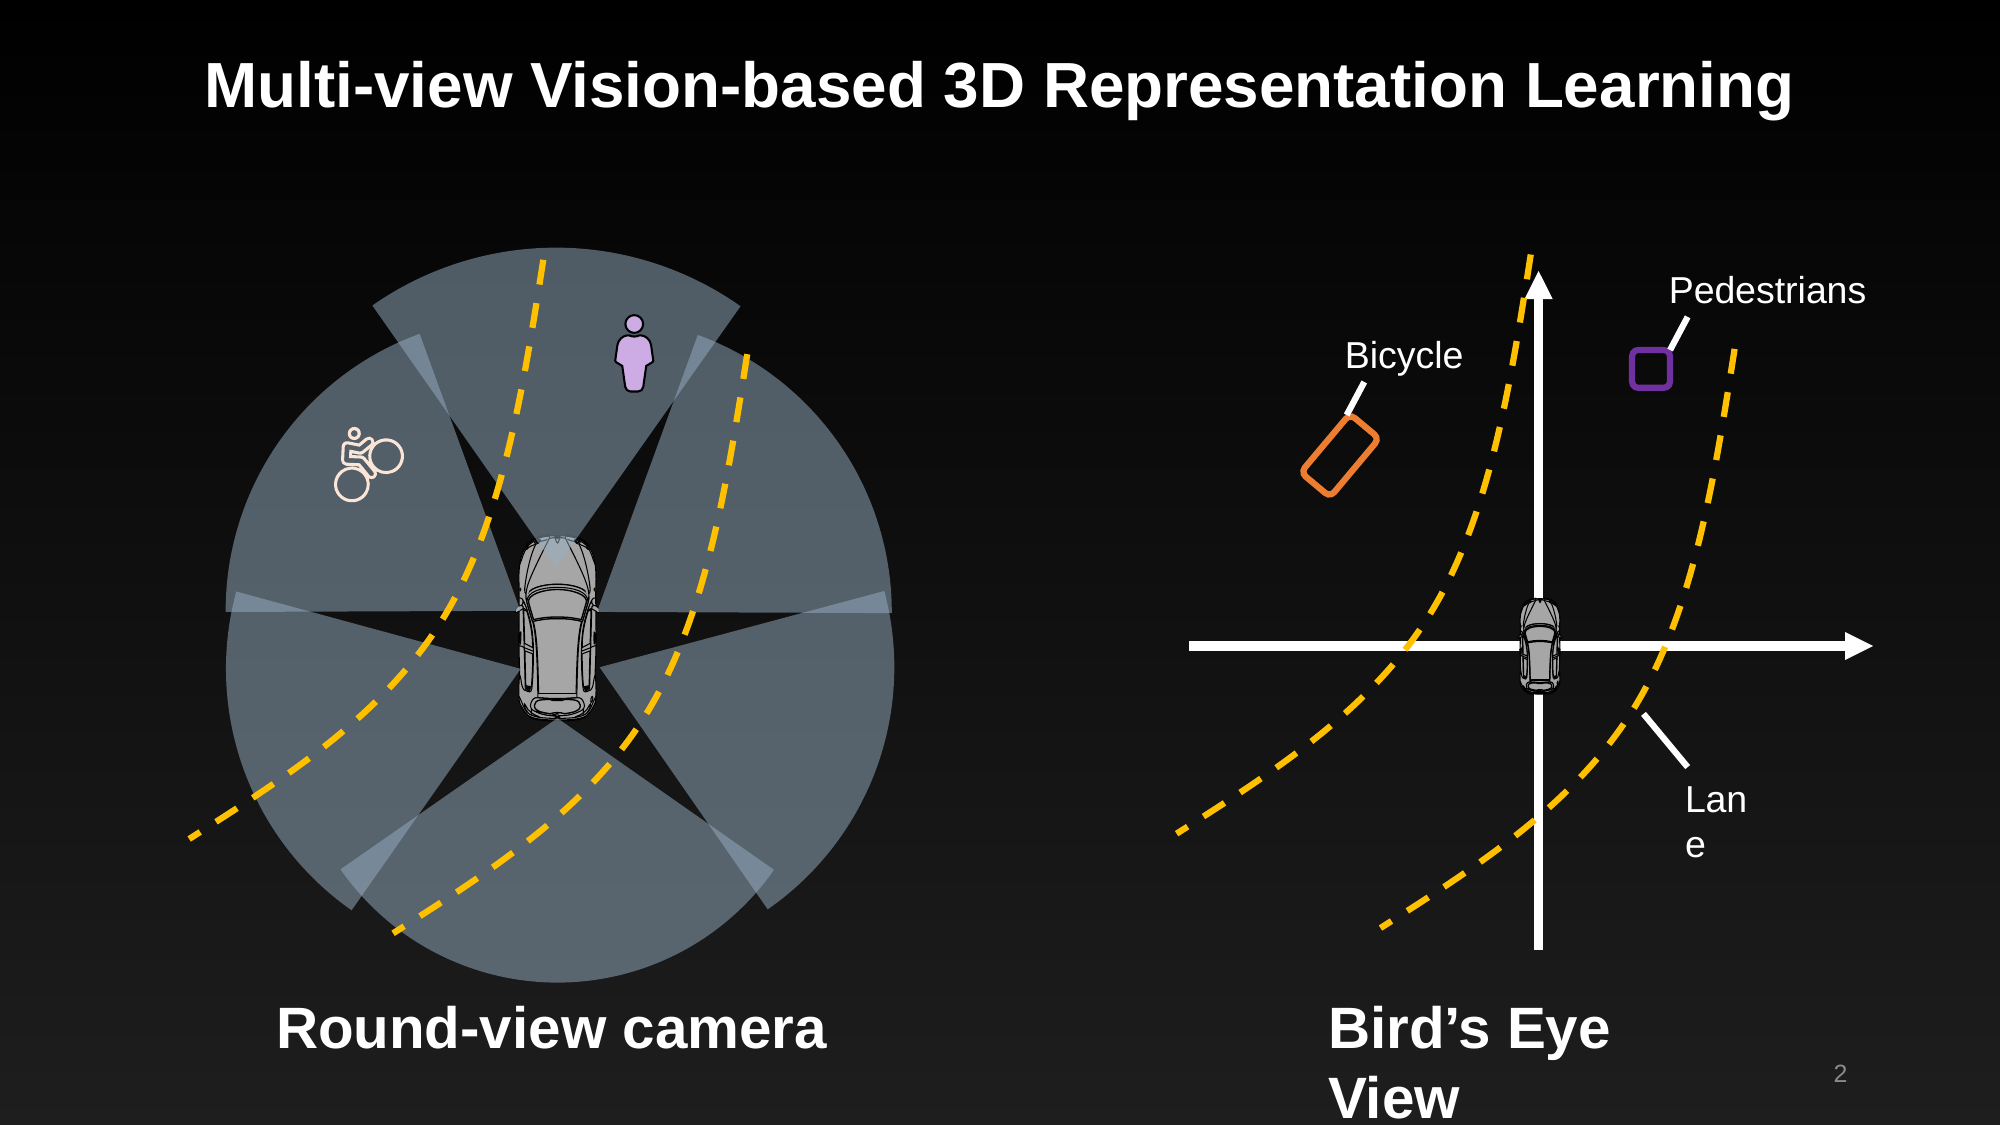

# Multi-view Vision-based 3D Representation Learning

Lane
Pedestrians

Bicycle

Round-view camera
Bird’s Eye View
2